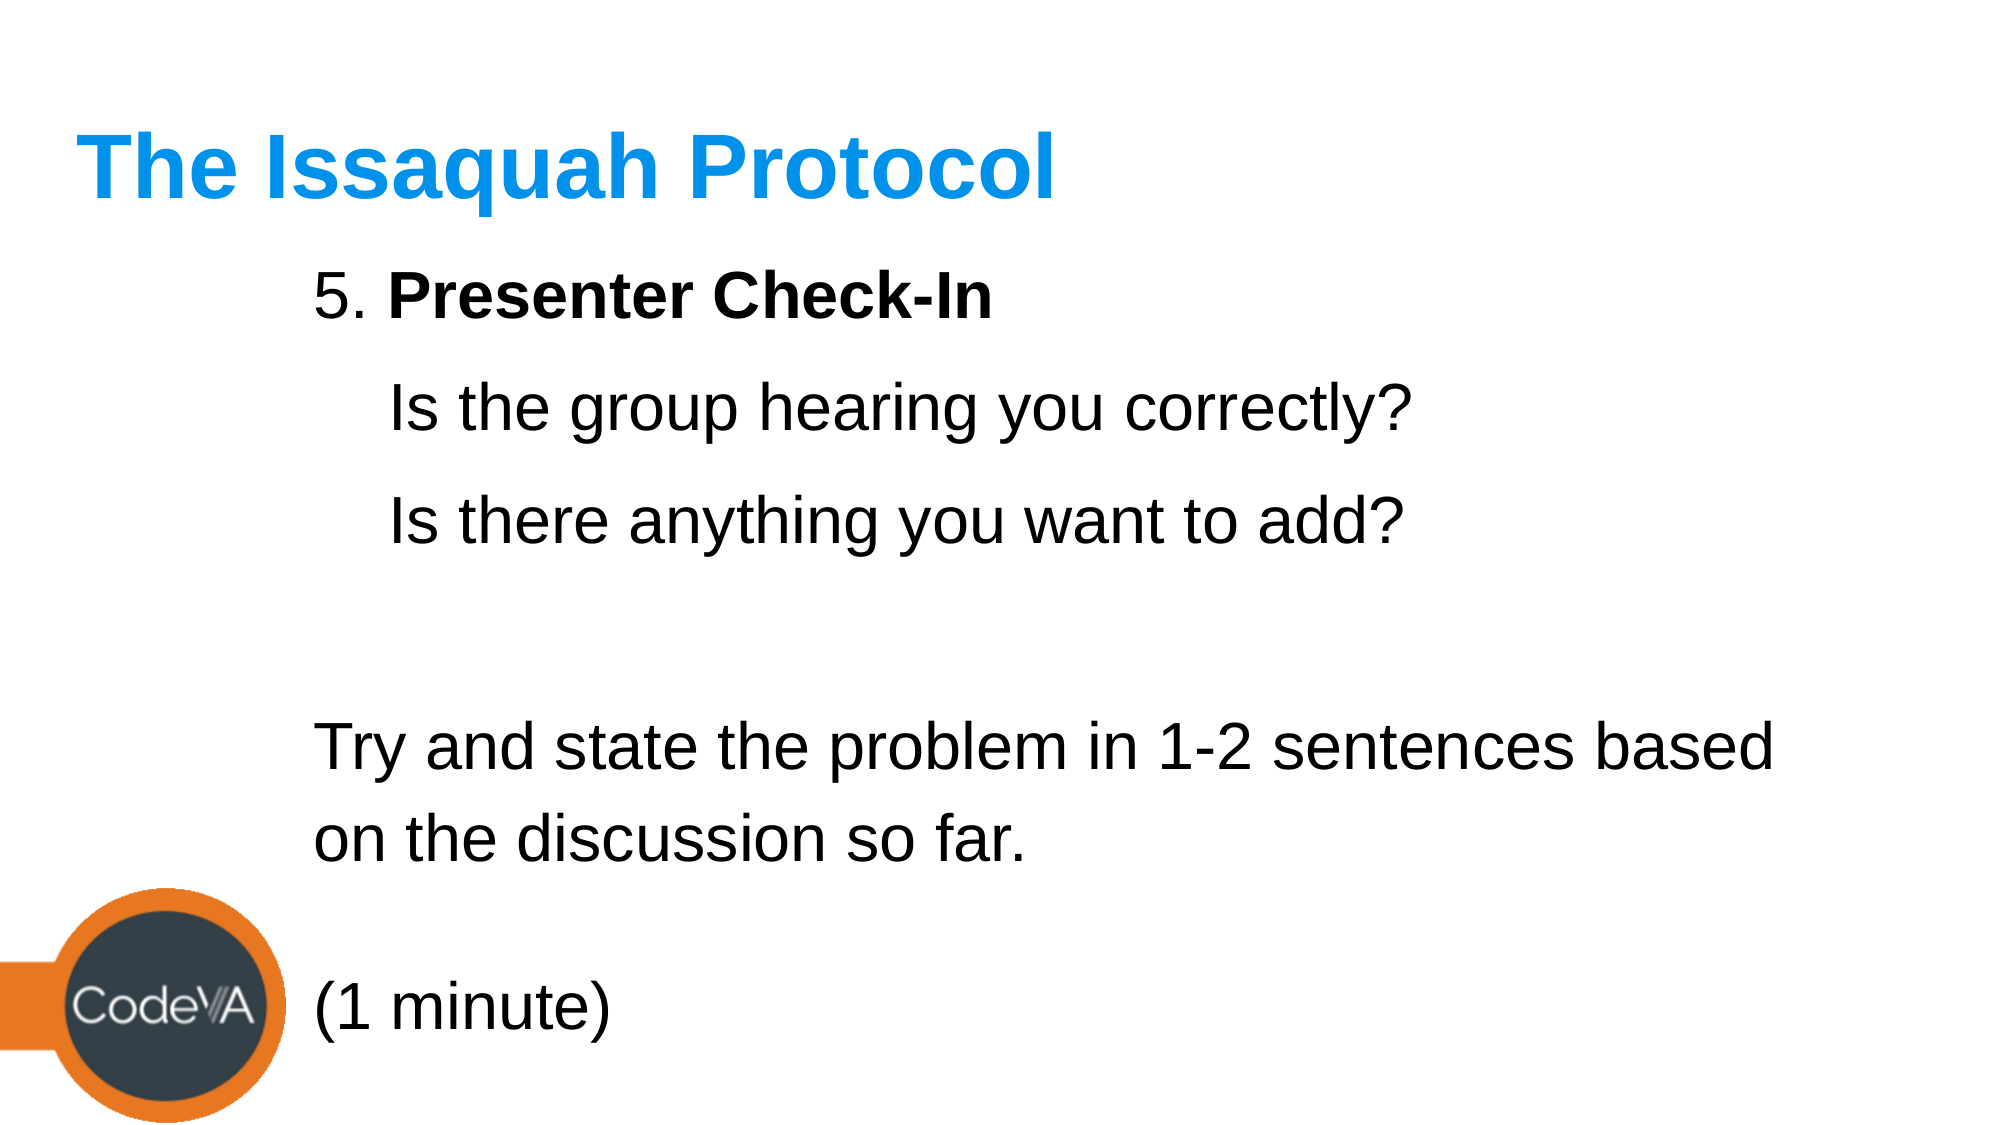

# The Issaquah Protocol
5. Presenter Check-In
Is the group hearing you correctly?
Is there anything you want to add?

Try and state the problem in 1-2 sentences based on the discussion so far.

(1 minute)